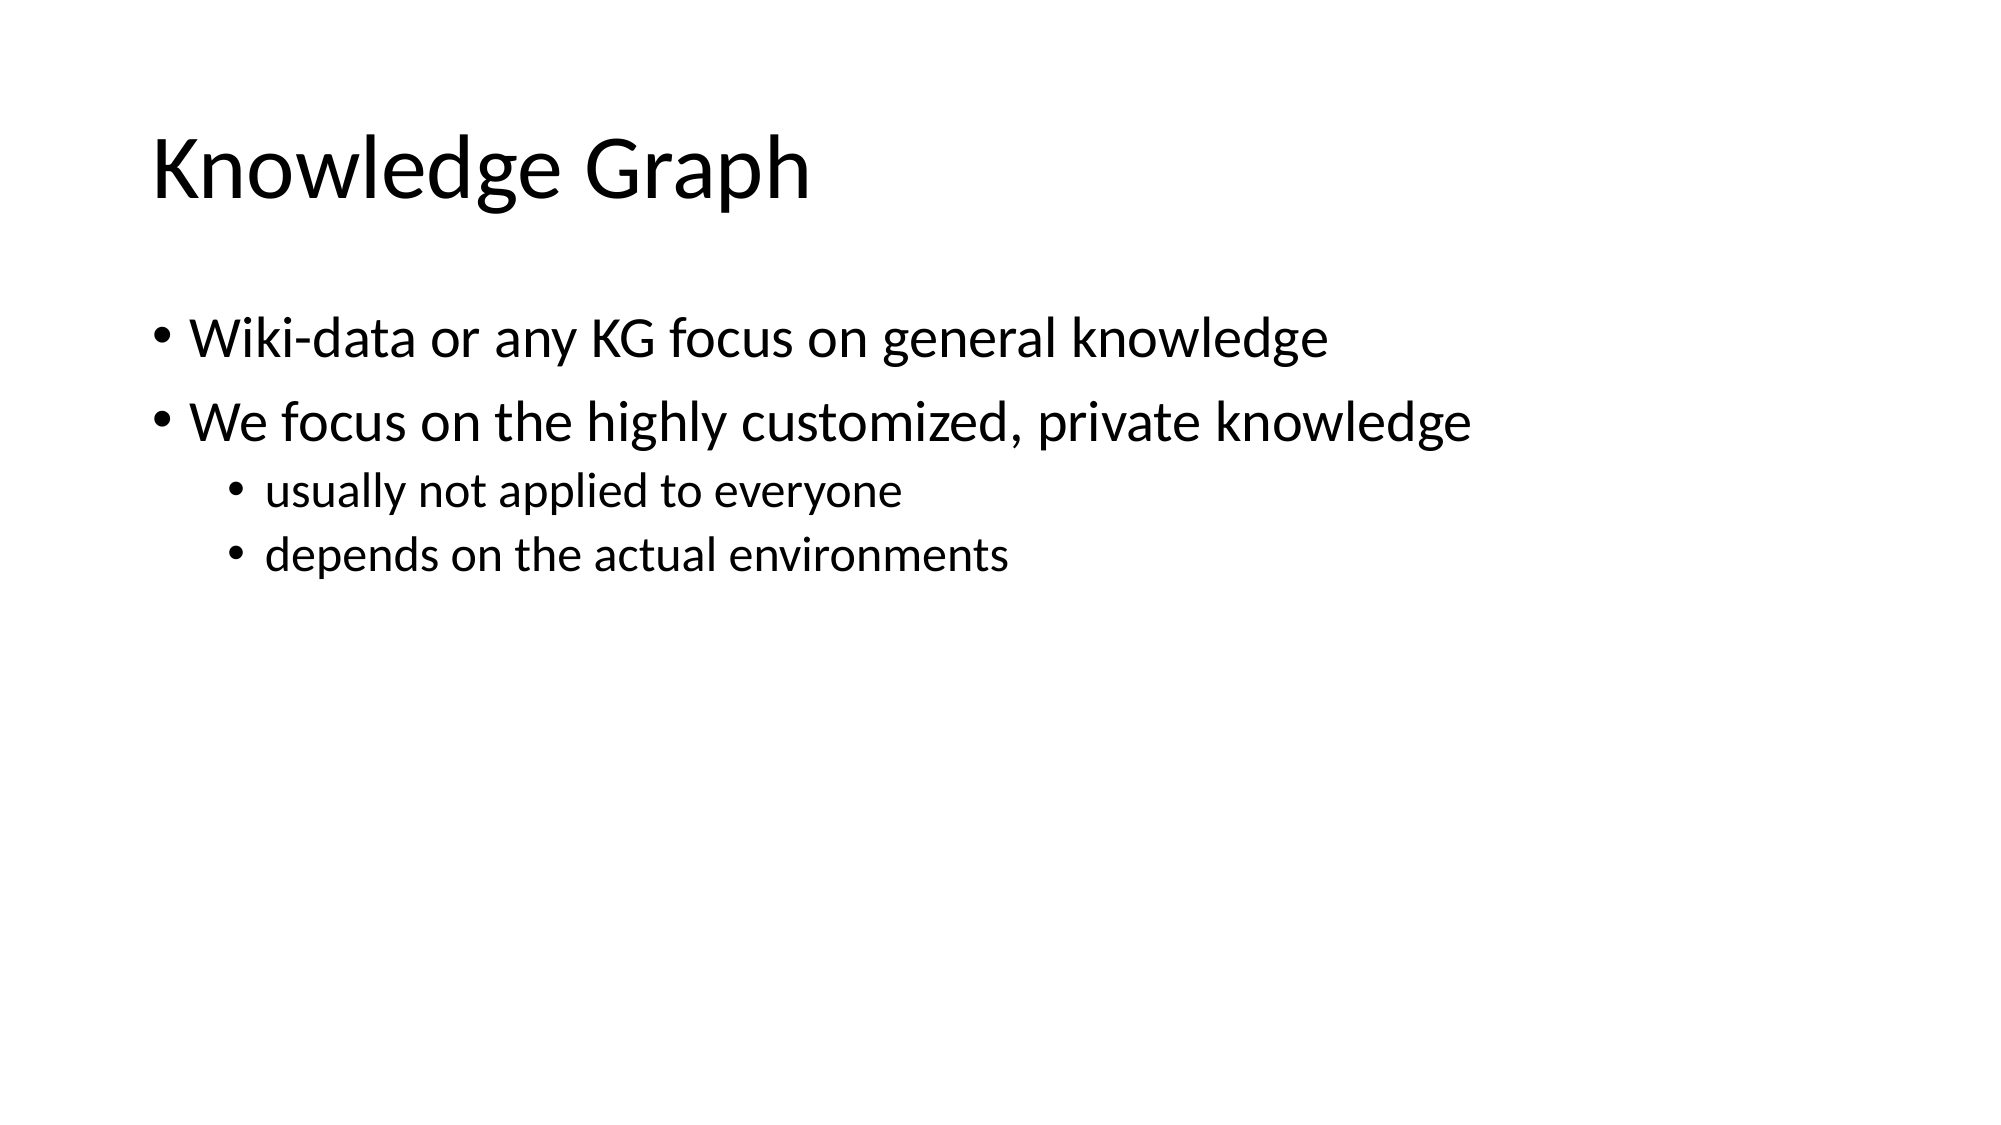

# Knowledge Graph
Wiki-data or any KG focus on general knowledge
We focus on the highly customized, private knowledge
usually not applied to everyone
depends on the actual environments